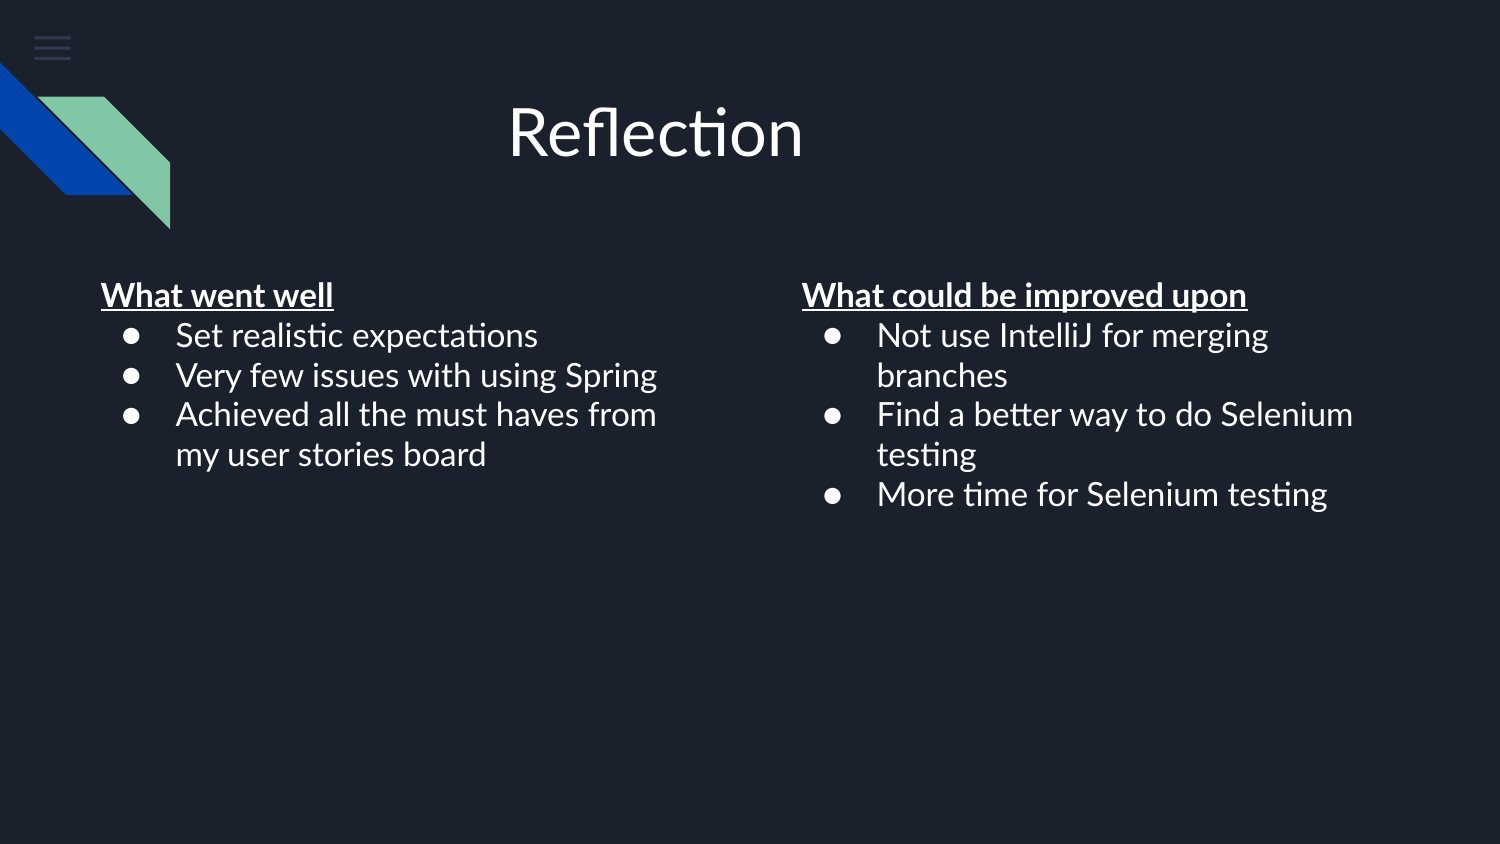

Reflection
What went well
Set realistic expectations
Very few issues with using Spring
Achieved all the must haves from my user stories board
What could be improved upon
Not use IntelliJ for merging branches
Find a better way to do Selenium testing
More time for Selenium testing